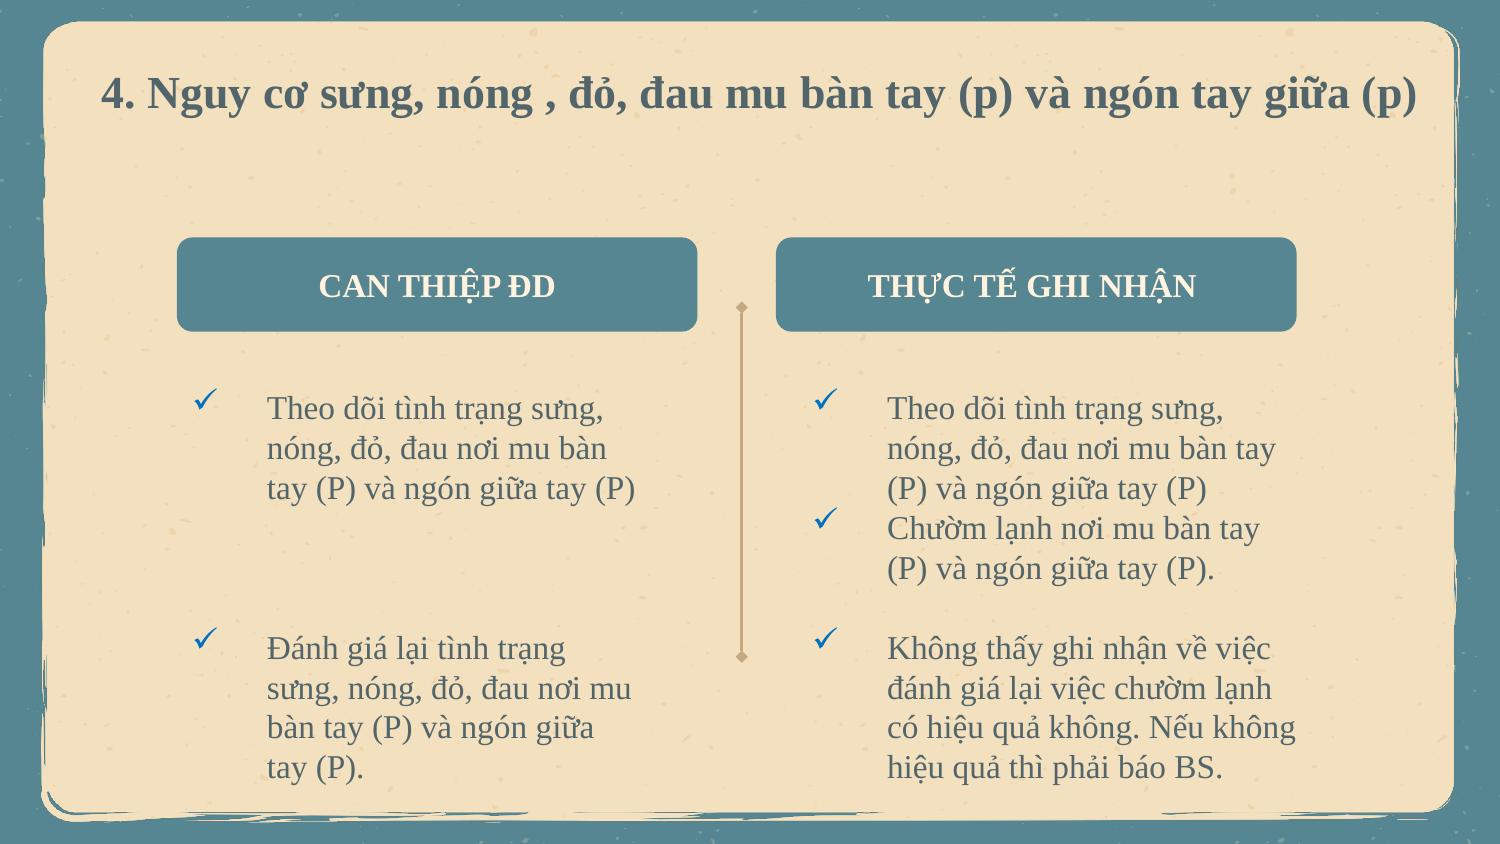

# 4. Nguy cơ sưng, nóng , đỏ, đau mu bàn tay (p) và ngón tay giữa (p)
CAN THIỆP ĐD
THỰC TẾ GHI NHẬN
Theo dõi tình trạng sưng, nóng, đỏ, đau nơi mu bàn tay (P) và ngón giữa tay (P)

Đánh giá lại tình trạng sưng, nóng, đỏ, đau nơi mu bàn tay (P) và ngón giữa tay (P).

Theo dõi tình trạng sưng, nóng, đỏ, đau nơi mu bàn tay (P) và ngón giữa tay (P)
Chườm lạnh nơi mu bàn tay (P) và ngón giữa tay (P).

Không thấy ghi nhận về việc đánh giá lại việc chườm lạnh có hiệu quả không. Nếu không hiệu quả thì phải báo BS.